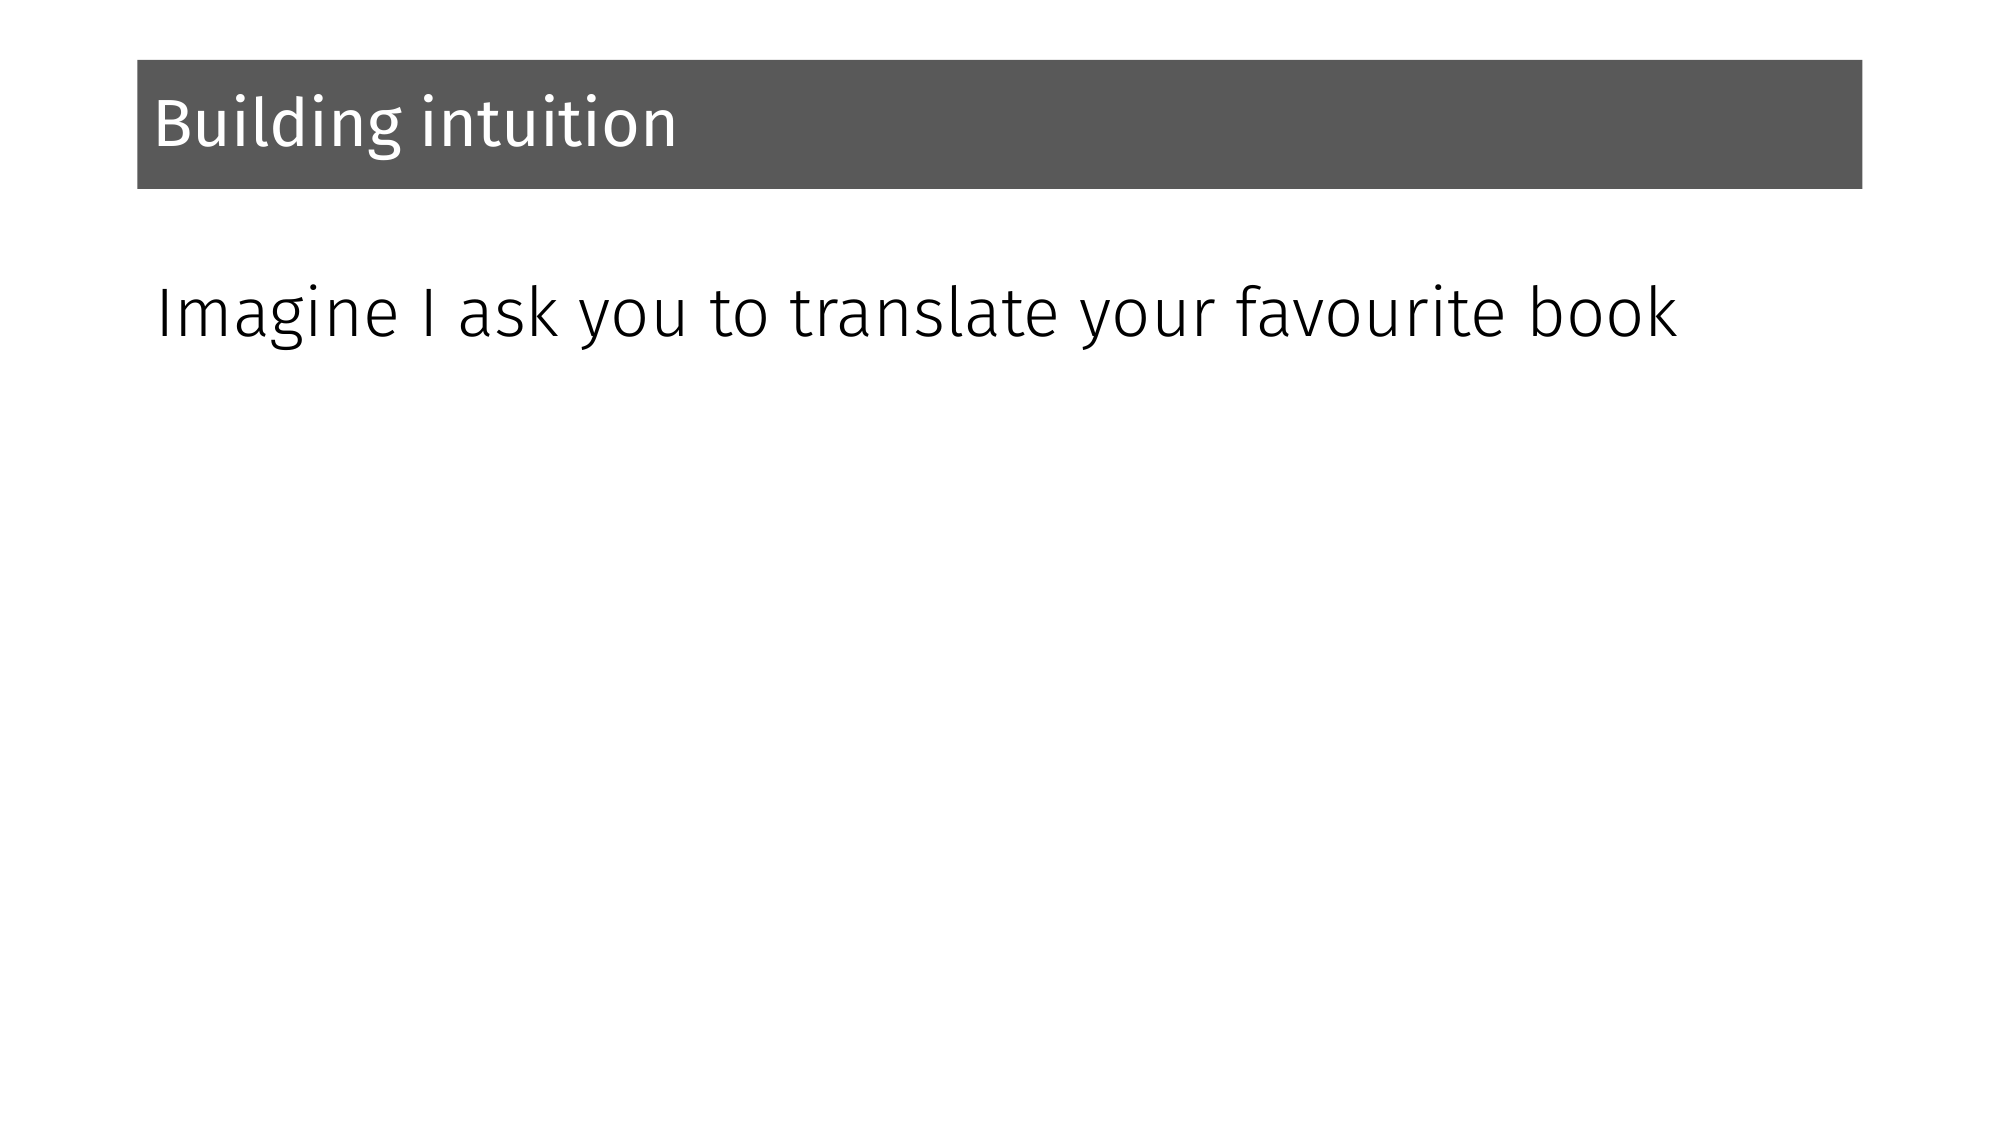

# Building intuition
Imagine I ask you to translate your favourite book